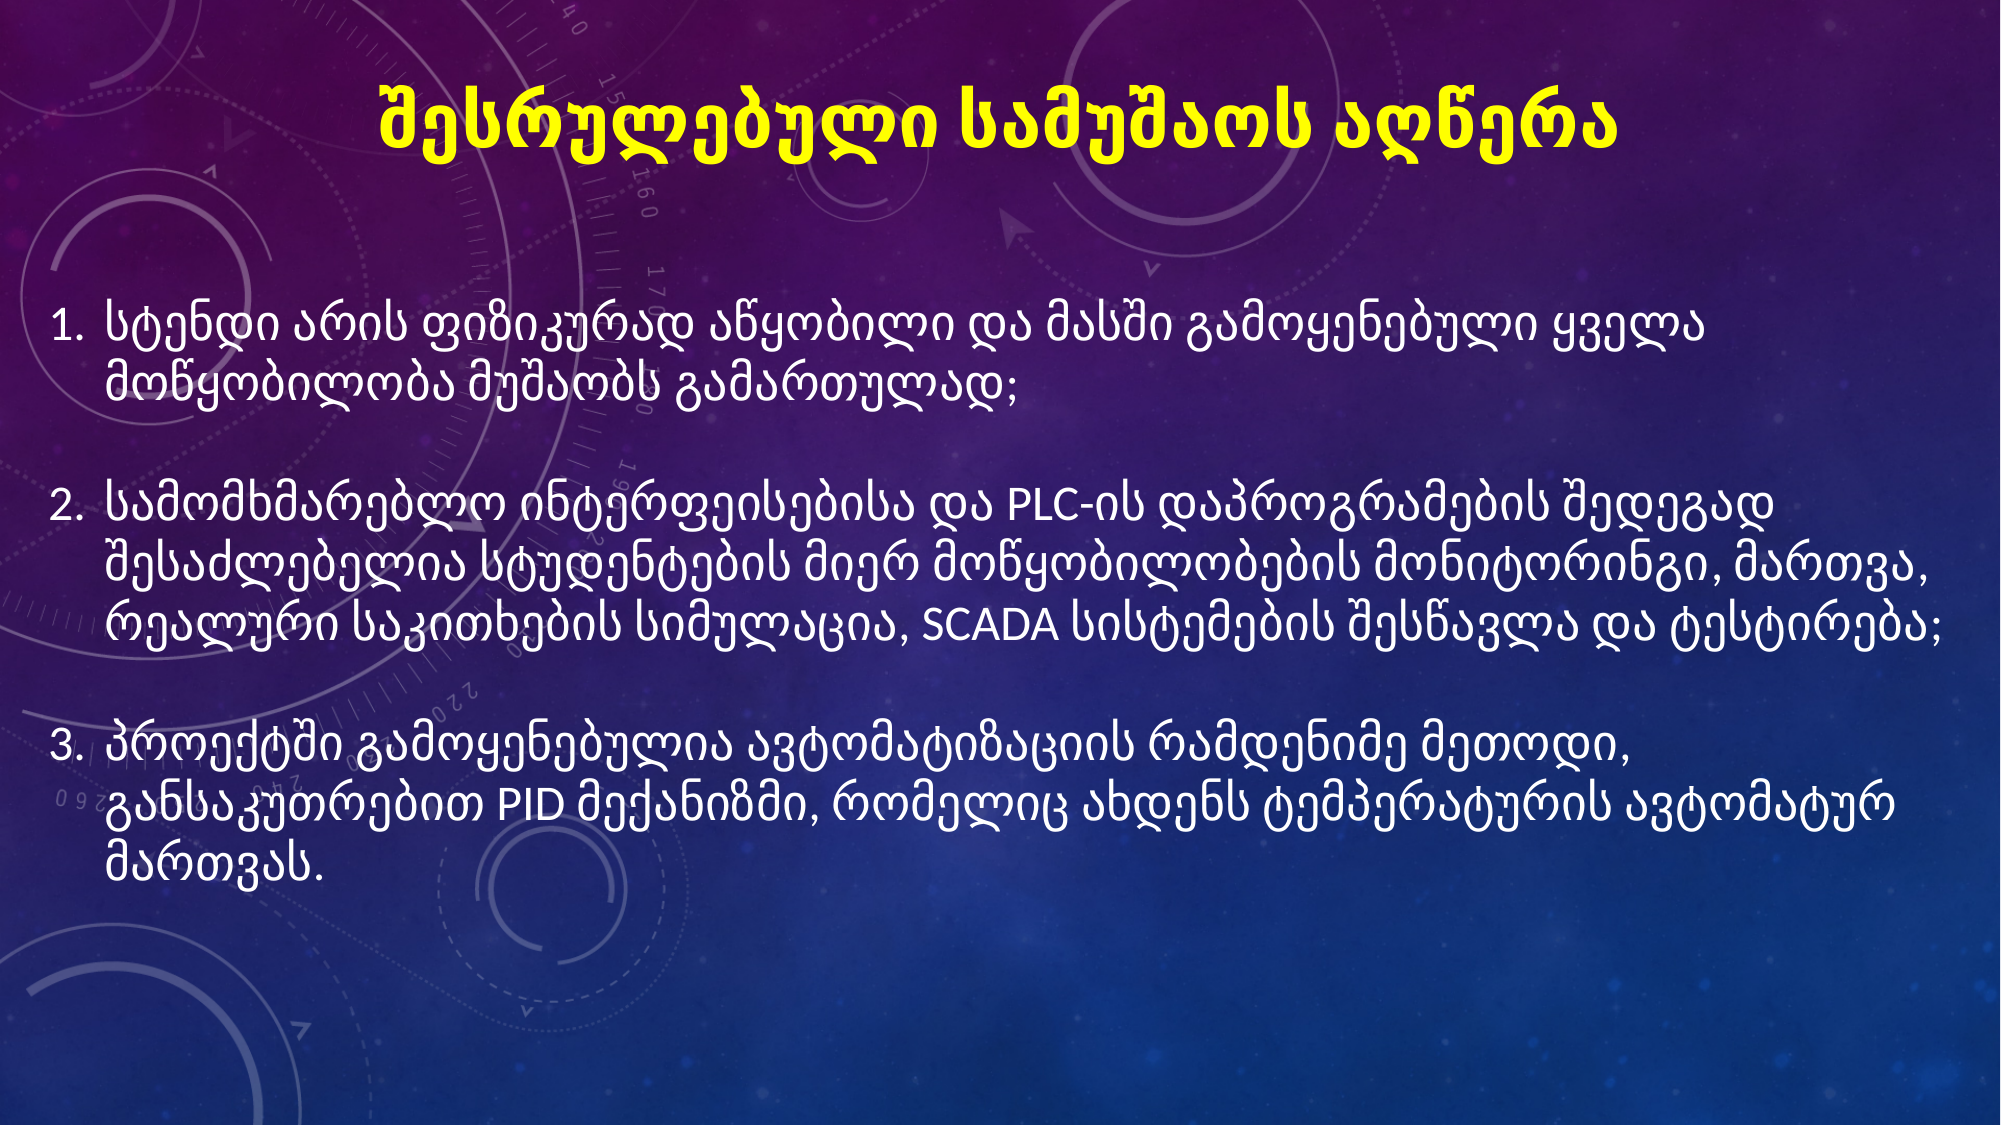

შესრულებული სამუშაოს აღწერა
სტენდი არის ფიზიკურად აწყობილი და მასში გამოყენებული ყველა მოწყობილობა მუშაობს გამართულად;

სამომხმარებლო ინტერფეისებისა და PLC-ის დაპროგრამების შედეგად შესაძლებელია სტუდენტების მიერ მოწყობილობების მონიტორინგი, მართვა, რეალური საკითხების სიმულაცია, SCADA სისტემების შესწავლა და ტესტირება;

პროექტში გამოყენებულია ავტომატიზაციის რამდენიმე მეთოდი, განსაკუთრებით PID მექანიზმი, რომელიც ახდენს ტემპერატურის ავტომატურ მართვას.